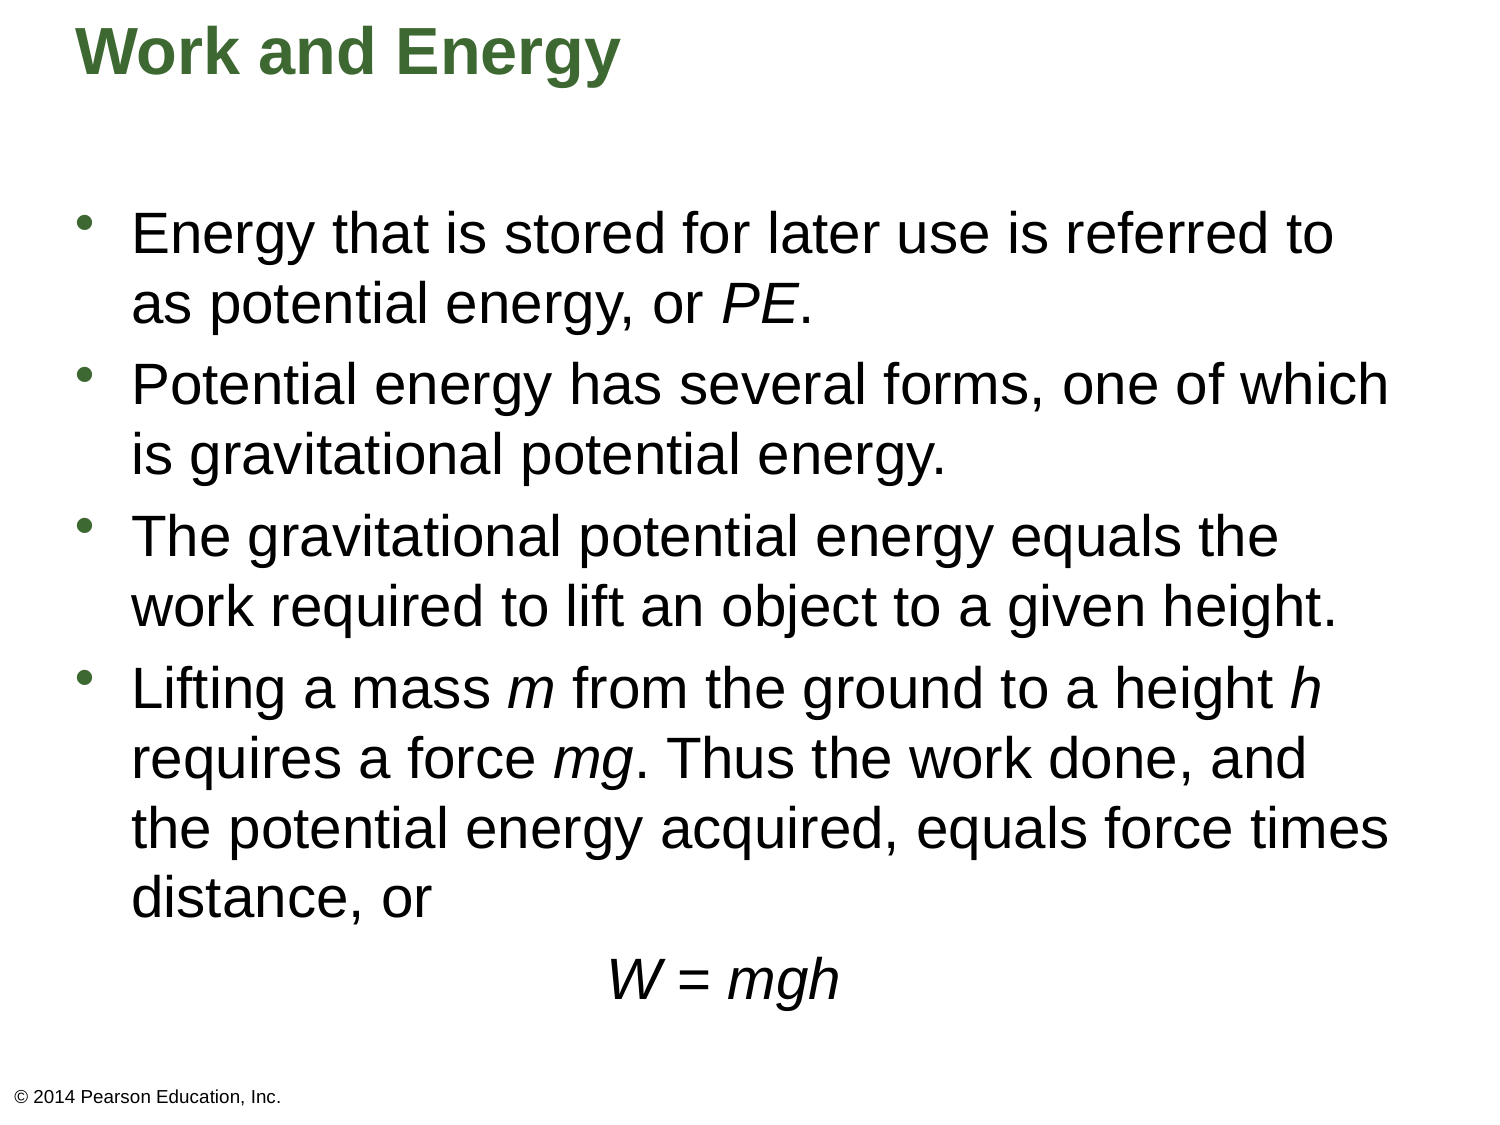

# Work and Energy
Energy that is stored for later use is referred to as potential energy, or PE.
Potential energy has several forms, one of which is gravitational potential energy.
The gravitational potential energy equals the work required to lift an object to a given height.
Lifting a mass m from the ground to a height h requires a force mg. Thus the work done, and the potential energy acquired, equals force times distance, or
  		  	     W = mgh
© 2014 Pearson Education, Inc.